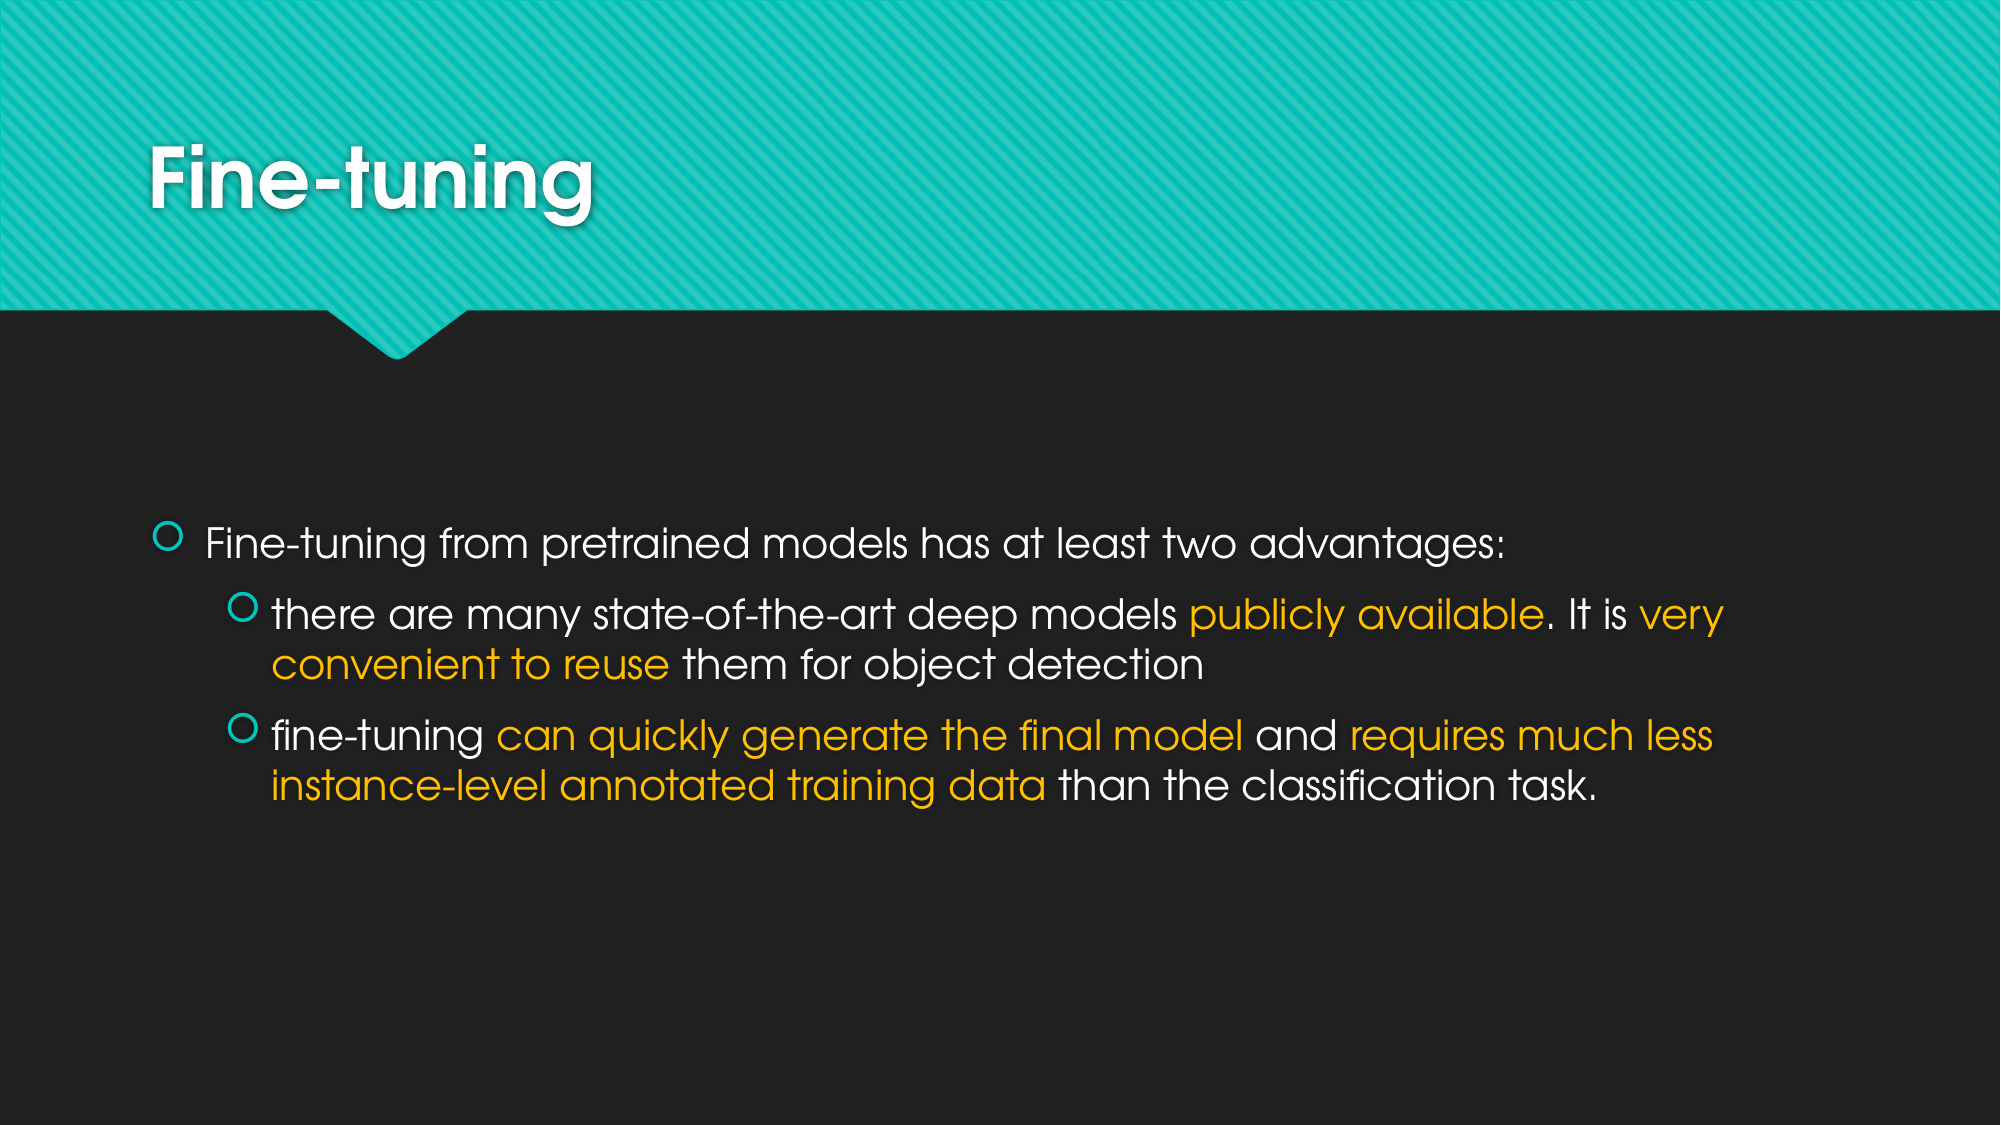

# Fine-tuning
Fine-tuning from pretrained models has at least two advantages:
there are many state-of-the-art deep models publicly available. It is very convenient to reuse them for object detection
fine-tuning can quickly generate the final model and requires much less instance-level annotated training data than the classification task.